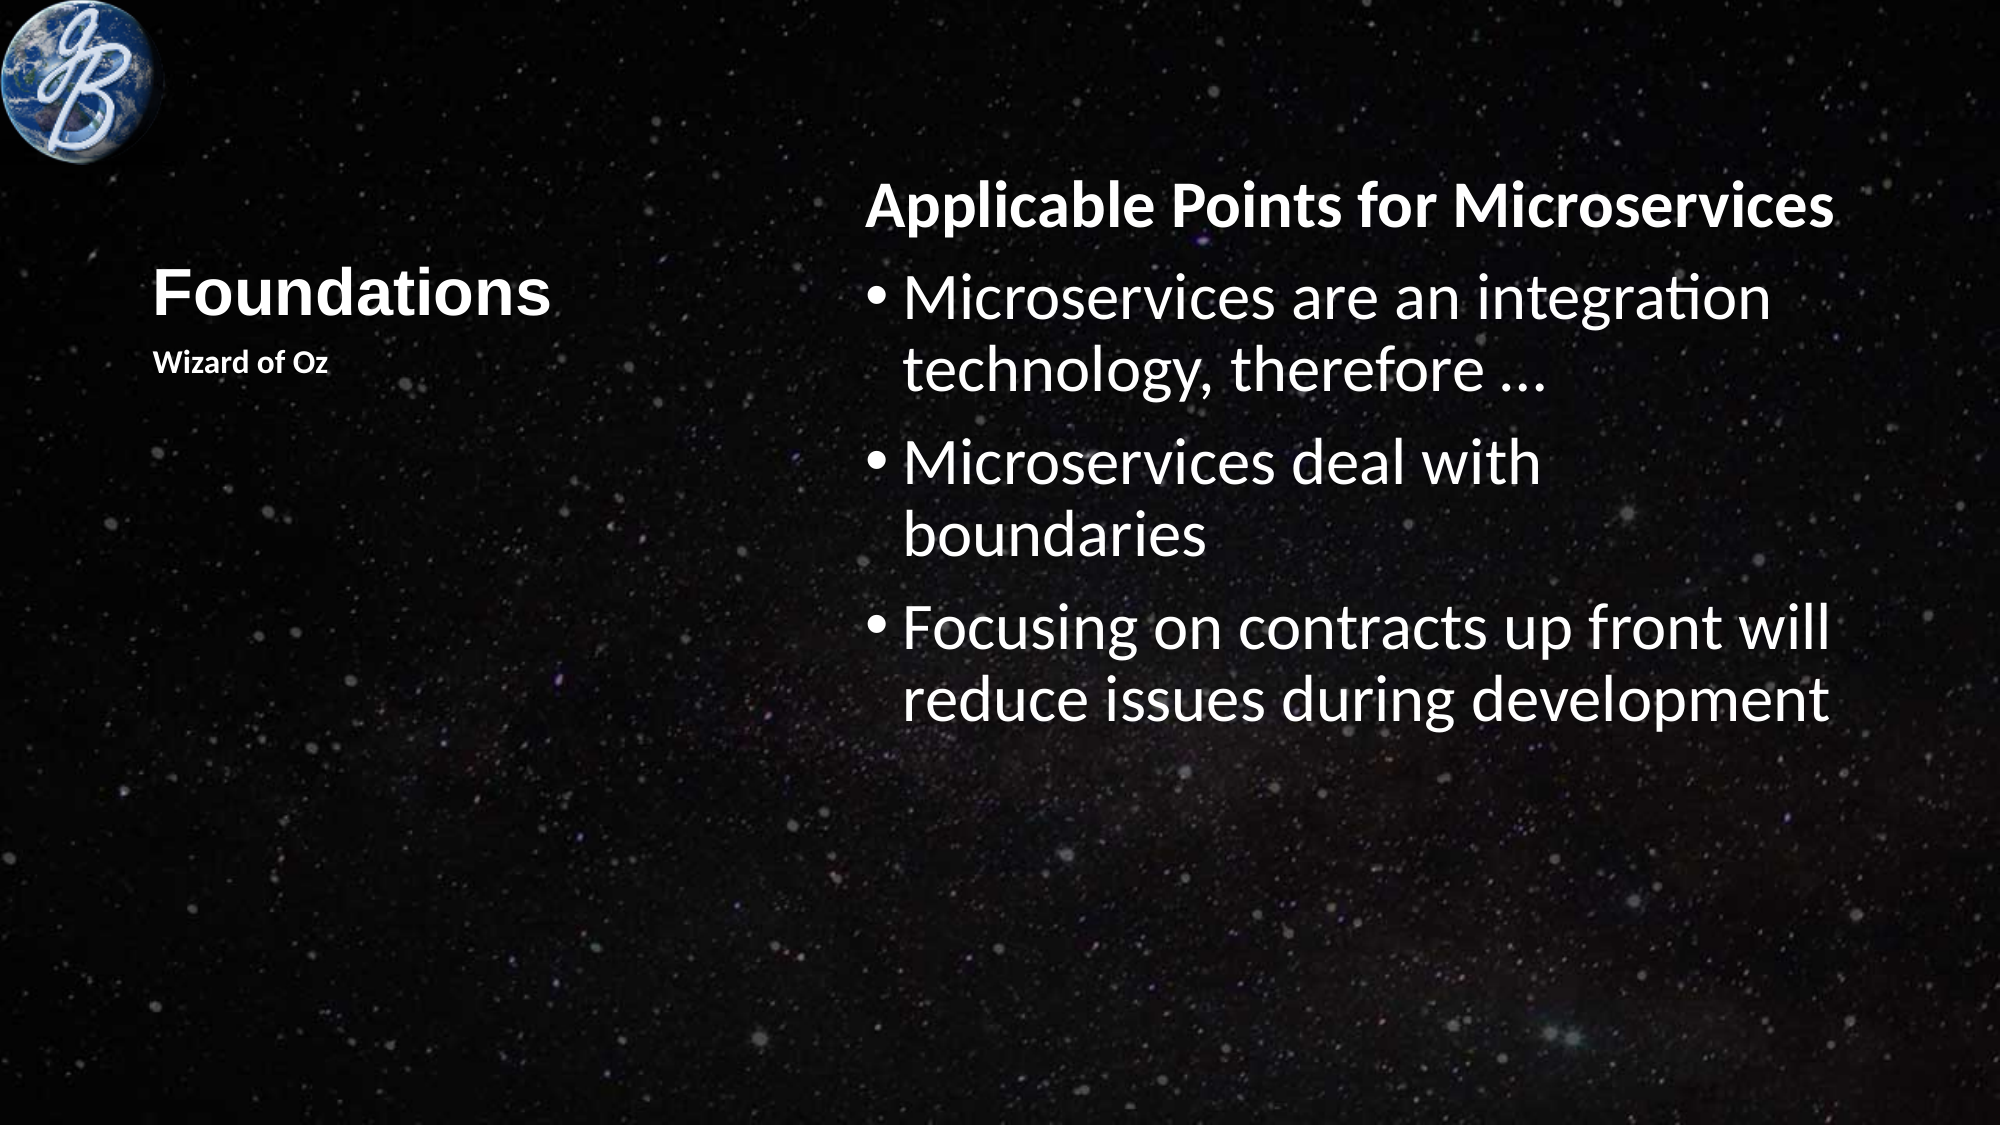

# Foundations
Applicable Points for Microservices
Microservices are an integration technology, therefore …
Microservices deal with boundaries
Focusing on contracts up front will reduce issues during development
Wizard of Oz